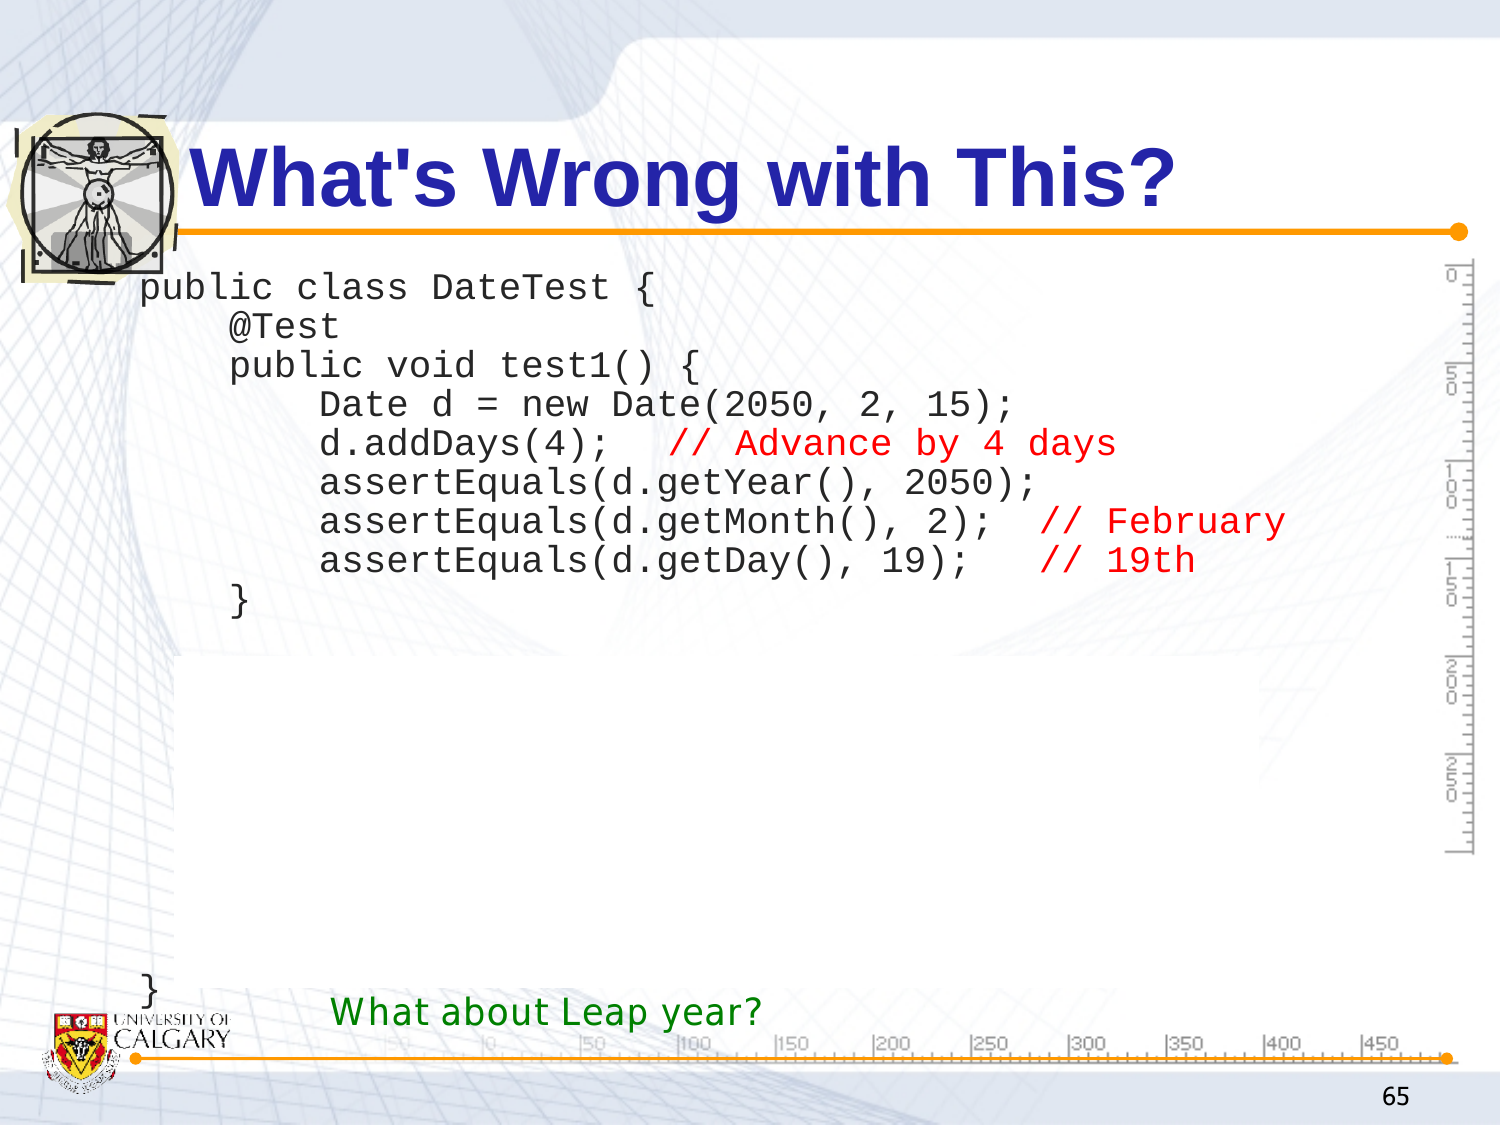

# What's Wrong with This?
public class DateTest {
    @Test
    public void test1() {
        Date d = new Date(2050, 2, 15);
        d.addDays(4);	 // Advance by 4 days
        assertEquals(d.getYear(), 2050);
        assertEquals(d.getMonth(), 2);  // February
        assertEquals(d.getDay(), 19);   // 19th
    }

    @Test
    public void test2() {
        Date d = new Date(2050, 2, 15);
        d.addDays(14);	// Test Feb for 28 days
        assertEquals(d.getYear(), 2050);
        assertEquals(d.getMonth(), 3); // March
        assertEquals(d.getDay(), 1);   // First
    }
}

What about Leap year?
65